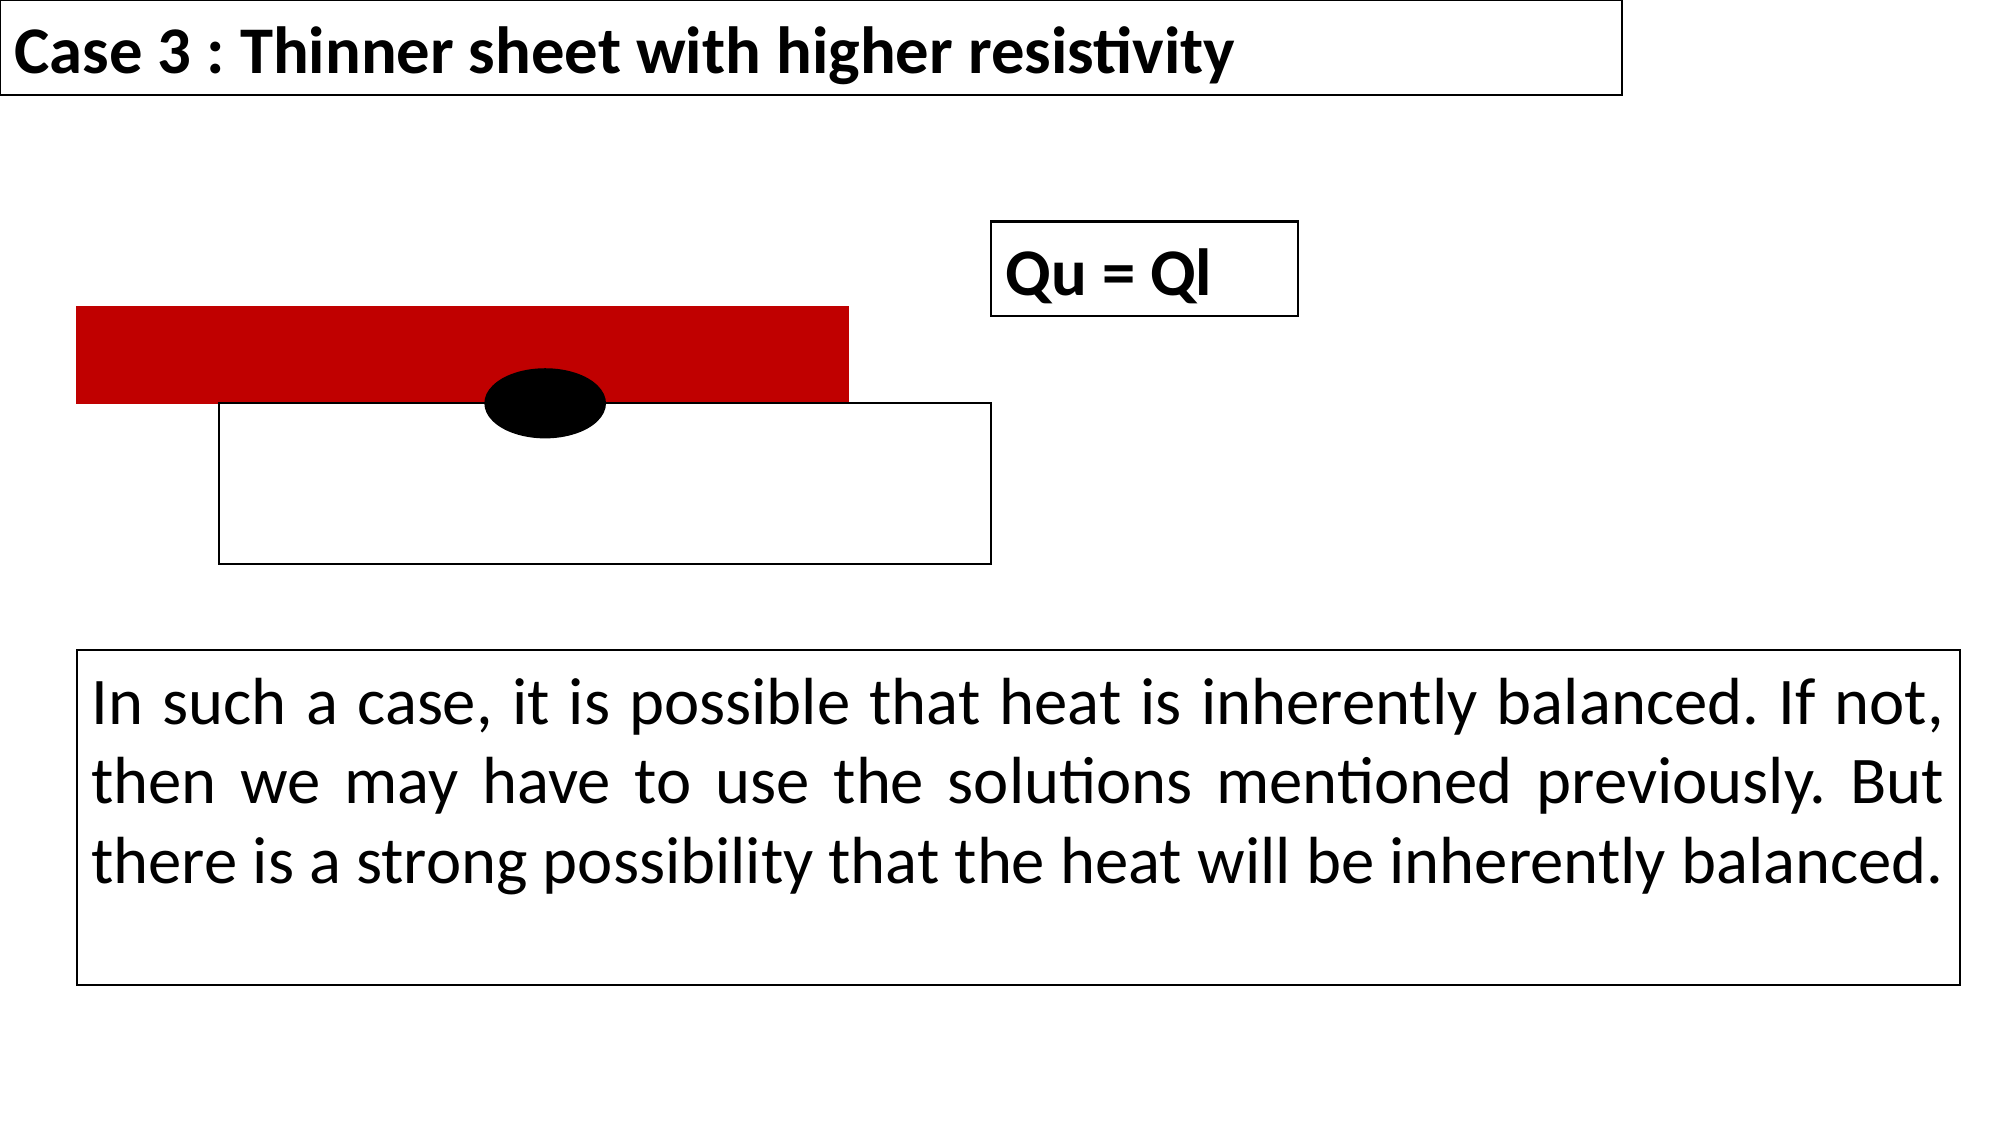

Case 3 : Thinner sheet with higher resistivity
Qu = Ql

In such a case, it is possible that heat is inherently balanced. If not, then we may have to use the solutions mentioned previously. But there is a strong possibility that the heat will be inherently balanced.